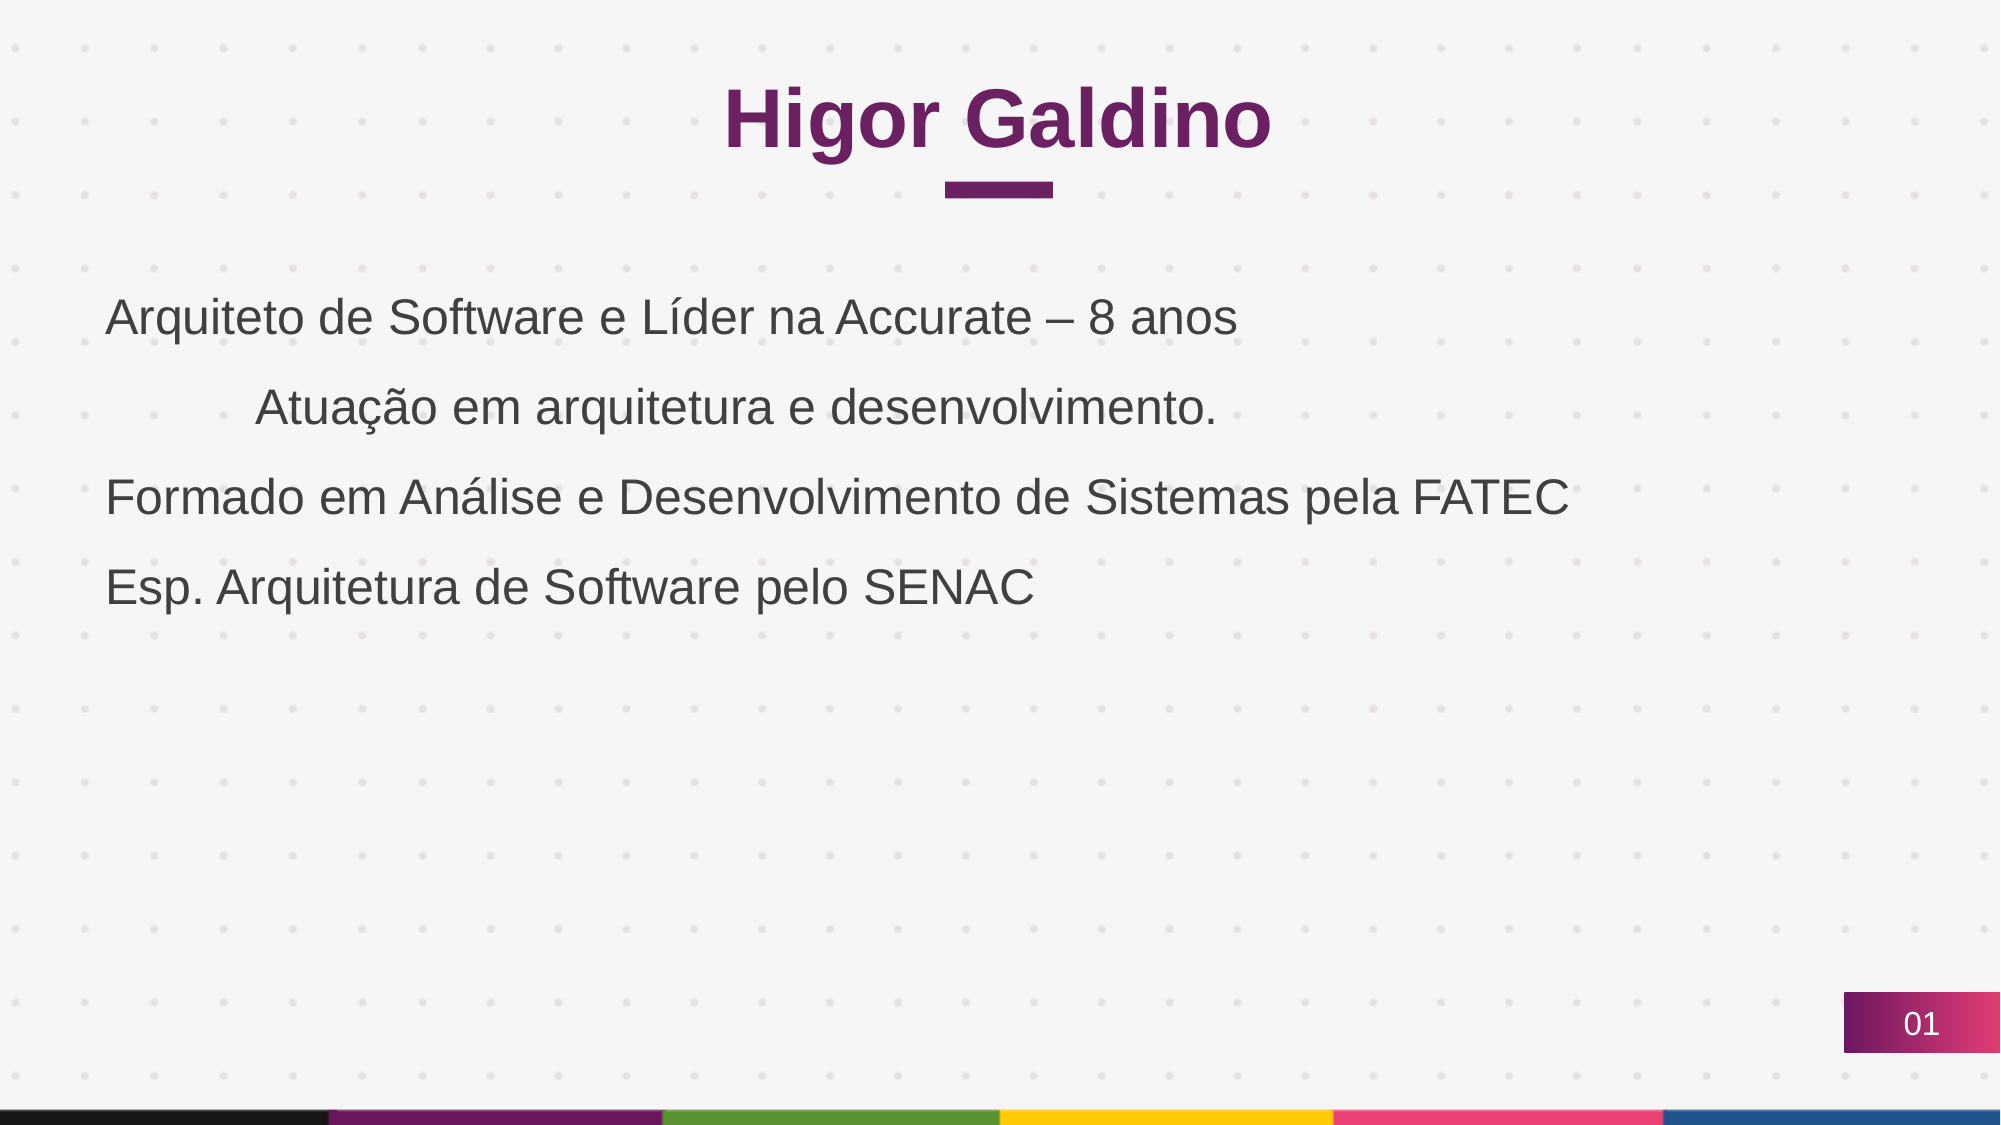

Higor Galdino

Arquiteto de Software e Líder na Accurate – 8 anos
	Atuação em arquitetura e desenvolvimento.
Formado em Análise e Desenvolvimento de Sistemas pela FATEC
Esp. Arquitetura de Software pelo SENAC
01